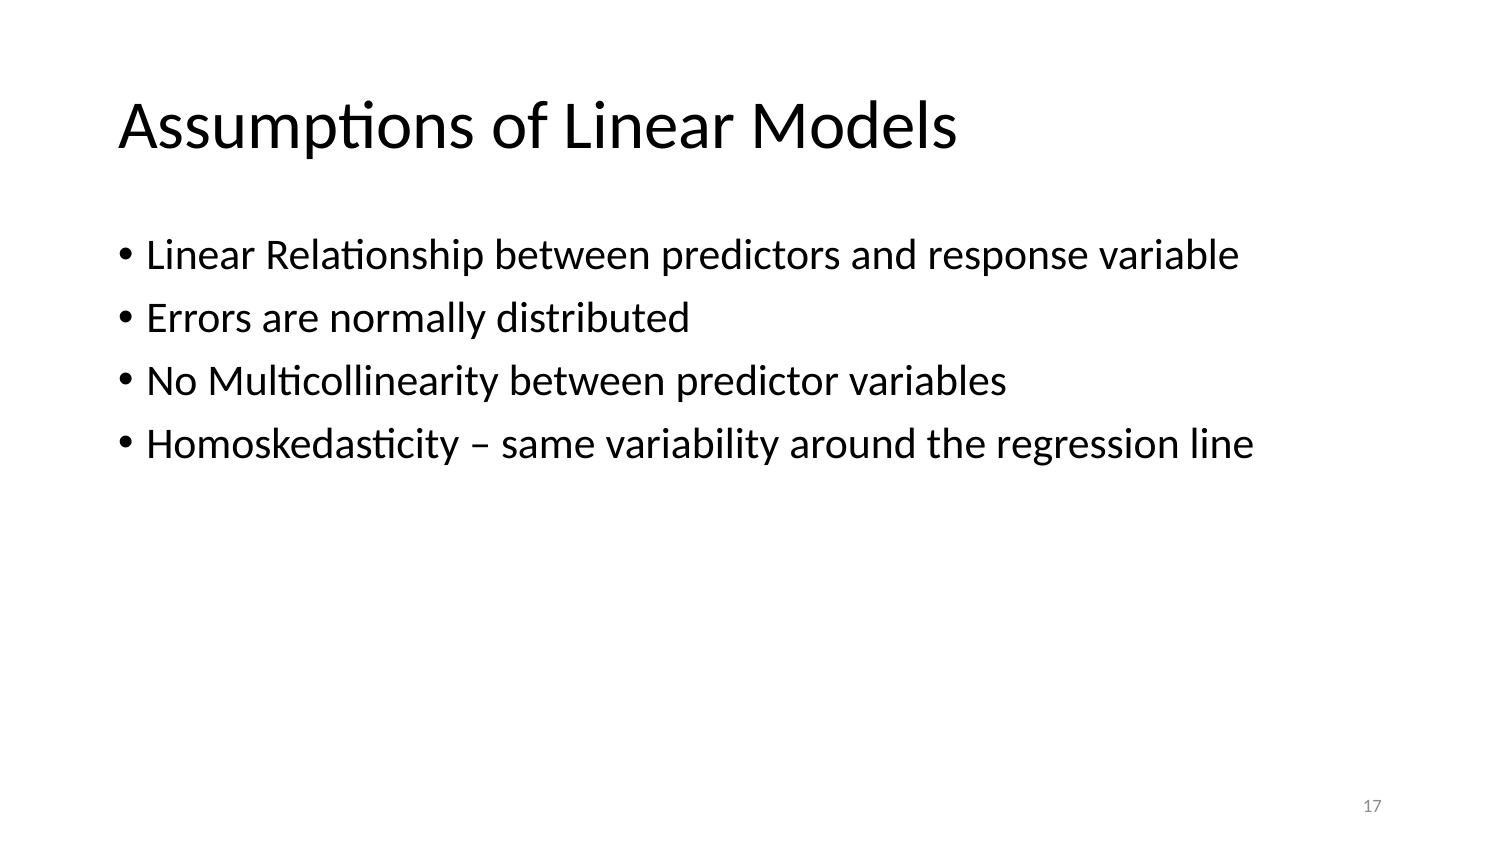

# Assumptions of Linear Models
Linear Relationship between predictors and response variable
Errors are normally distributed
No Multicollinearity between predictor variables
Homoskedasticity – same variability around the regression line

17